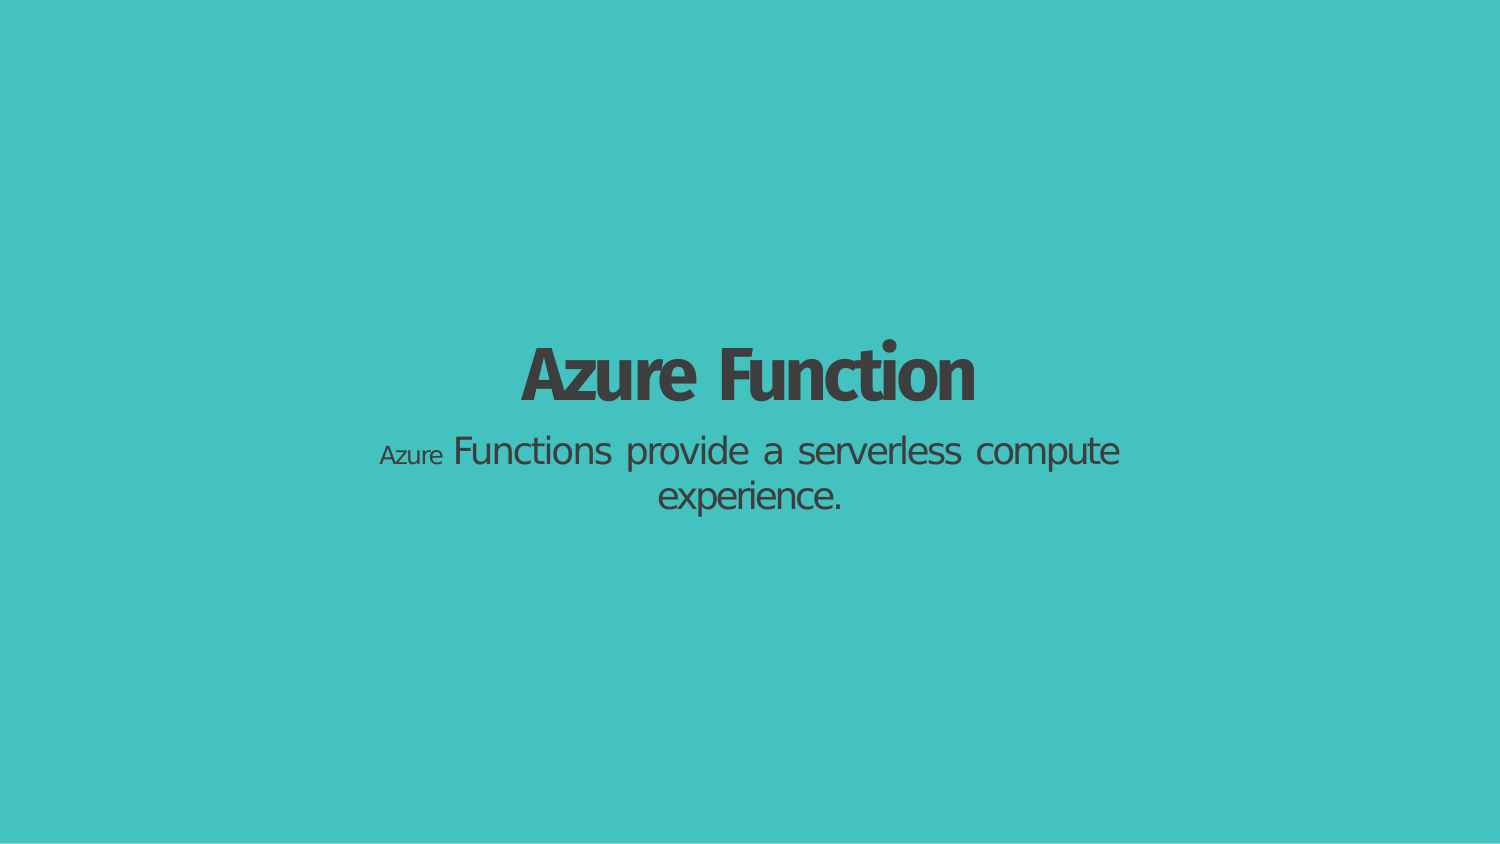

# Azure Function
Azure Functions provide a serverless compute experience.